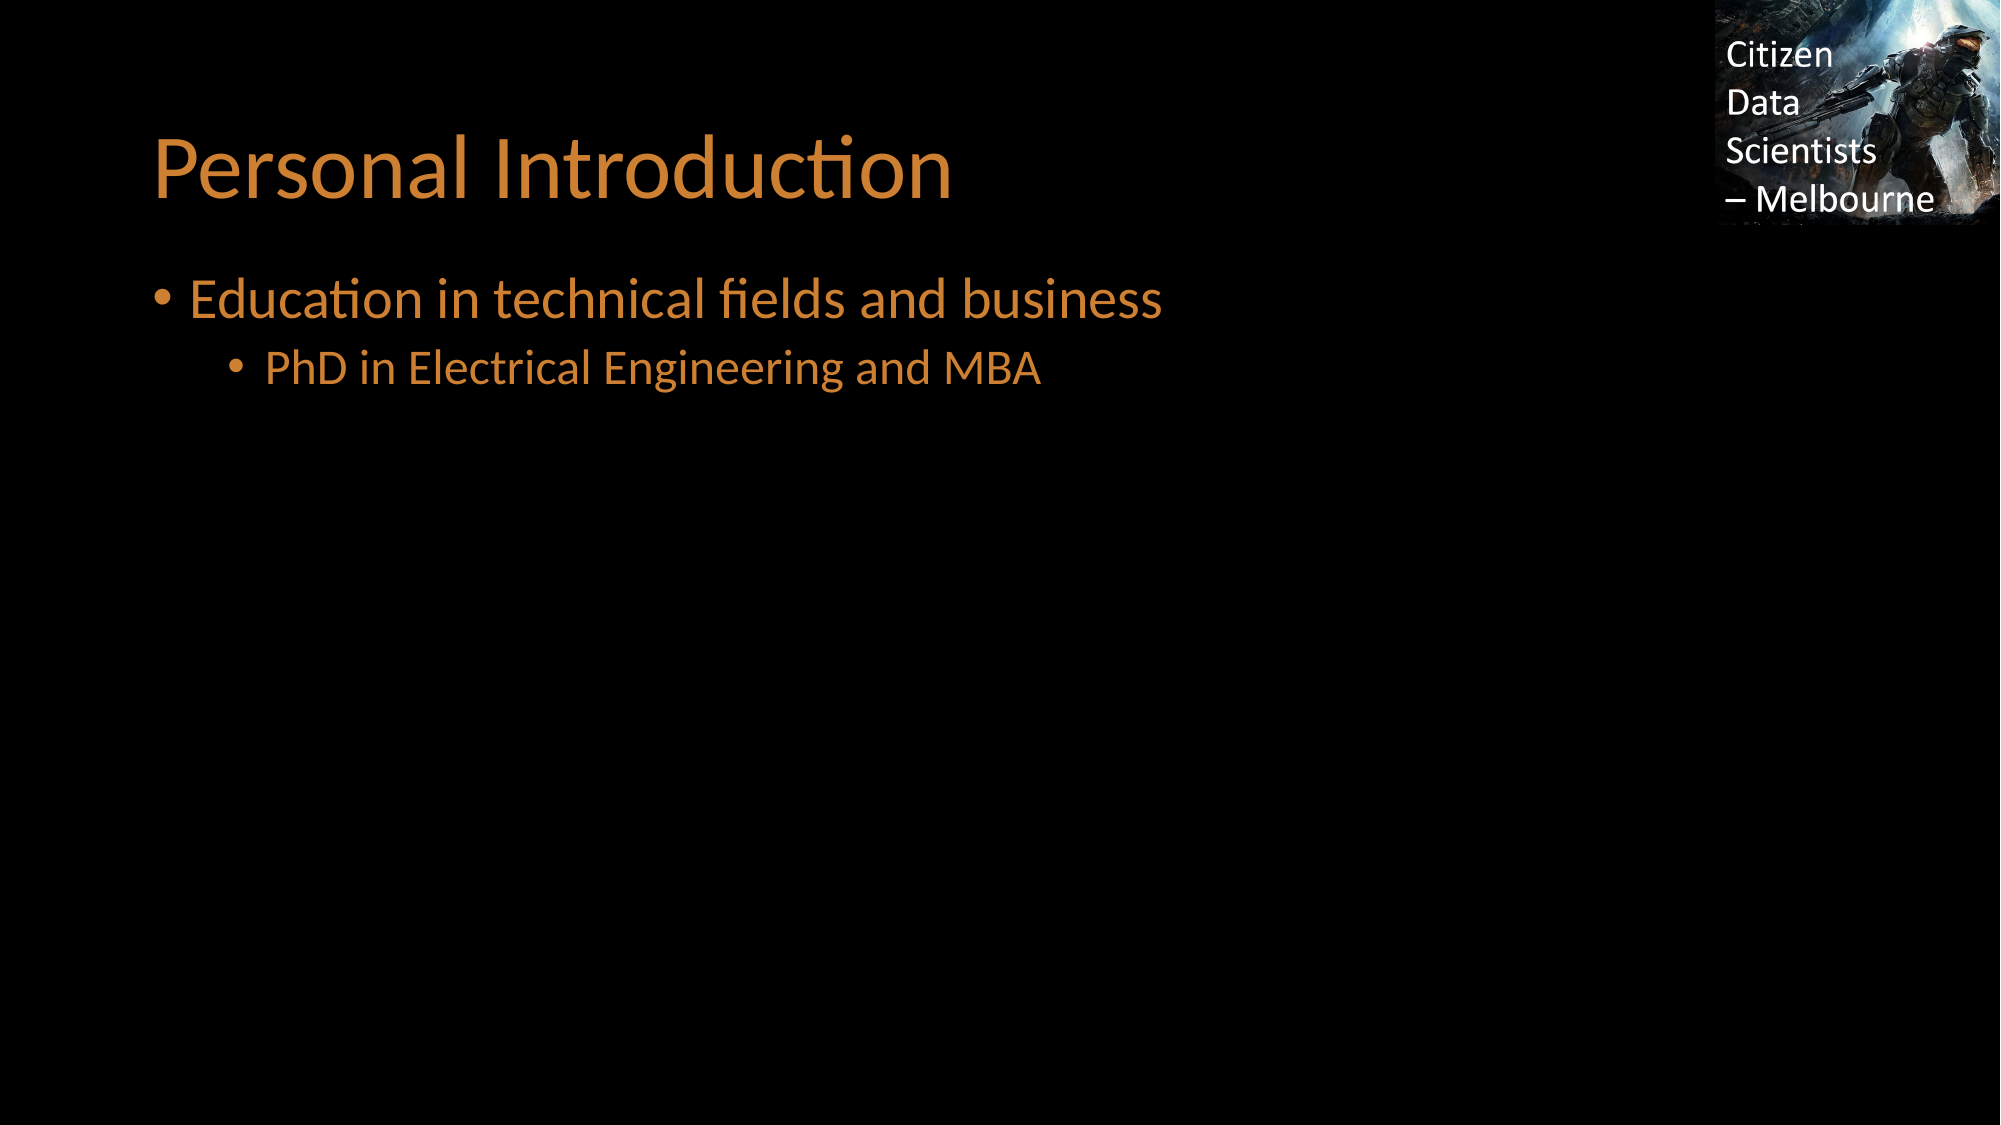

# Personal Introduction
Education in technical fields and business
PhD in Electrical Engineering and MBA